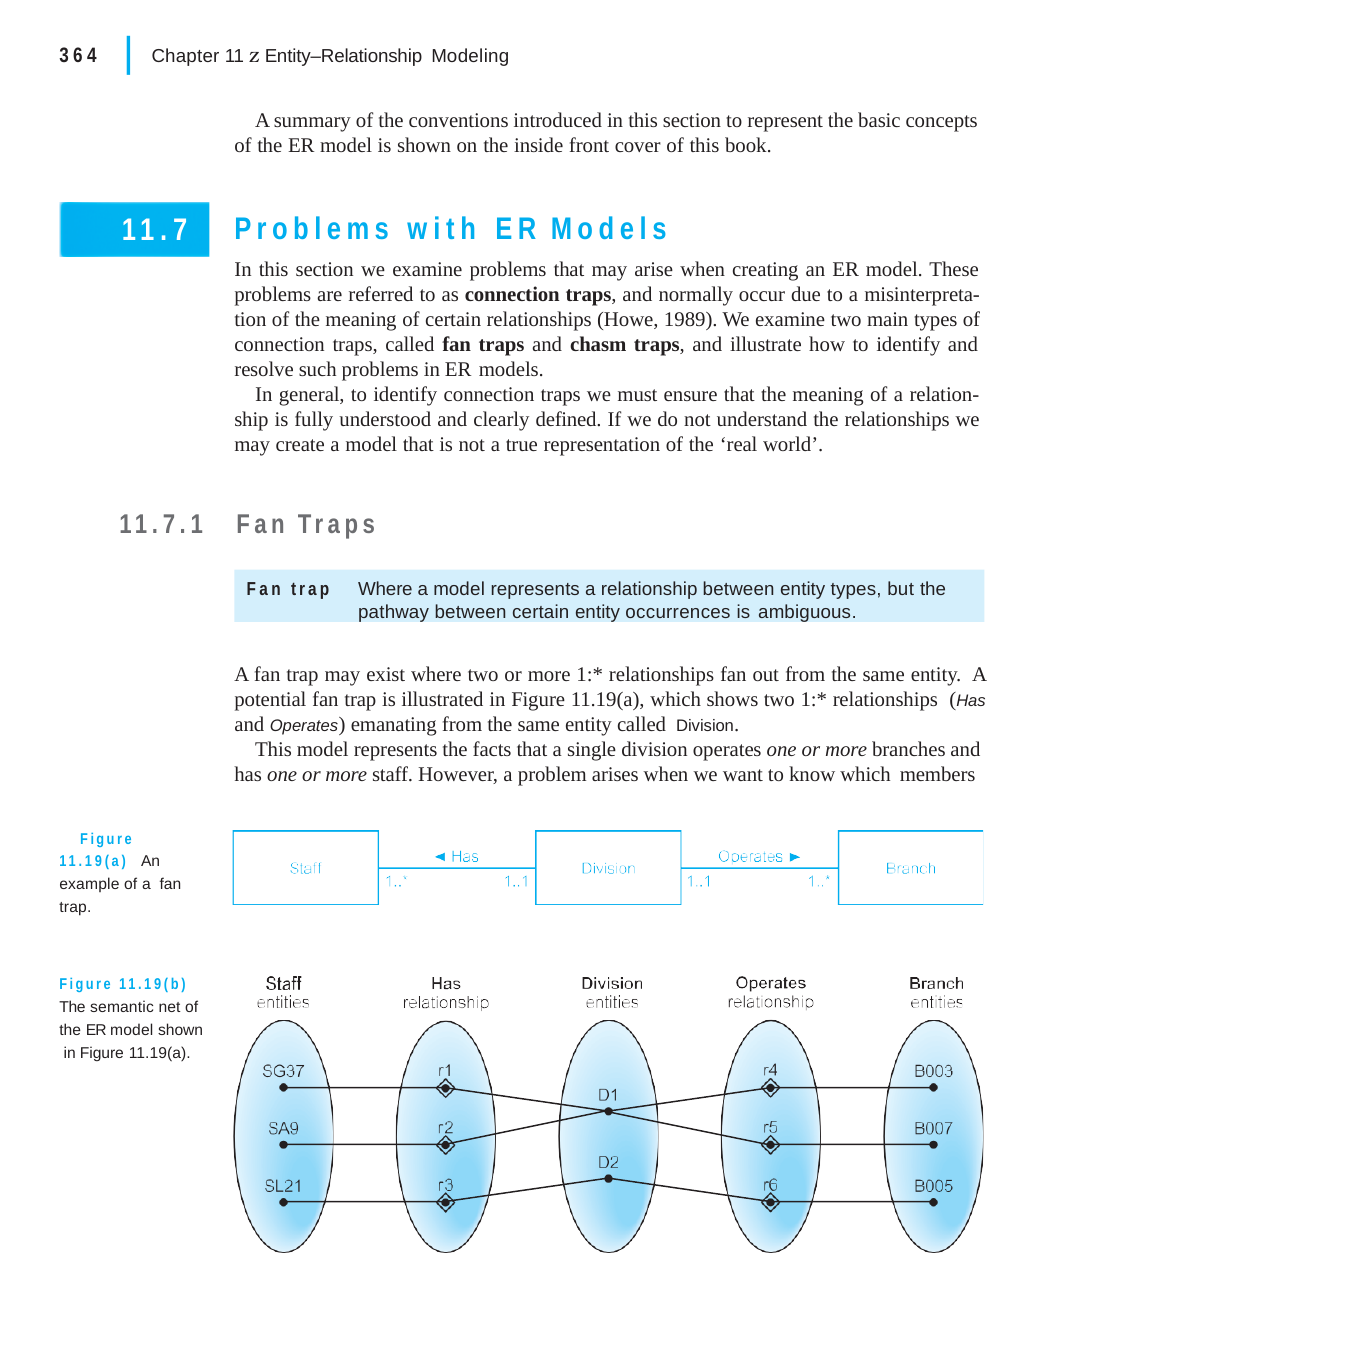

|
364	Chapter 11 z Entity–Relationship Modeling
A summary of the conventions introduced in this section to represent the basic concepts  of the ER model is shown on the inside front cover of this book.
Problems with ER Models
In this section we examine problems that may arise when creating an ER model. These  problems are referred to as connection traps, and normally occur due to a misinterpreta-  tion of the meaning of certain relationships (Howe, 1989). We examine two main types of  connection traps, called fan traps and chasm traps, and illustrate how to identify and  resolve such problems in ER models.
In general, to identify connection traps we must ensure that the meaning of a relation-  ship is fully understood and clearly defined. If we do not understand the relationships we  may create a model that is not a true representation of the ‘real world’.

11.7
11.7.1	Fan Traps
Fan trap	Where a model represents a relationship between entity types, but the  pathway between certain entity occurrences is ambiguous.
A fan trap may exist where two or more 1:* relationships fan out from the same entity.  A potential fan trap is illustrated in Figure 11.19(a), which shows two 1:* relationships  (Has and Operates) emanating from the same entity called Division.
This model represents the facts that a single division operates one or more branches and  has one or more staff. However, a problem arises when we want to know which members

Figure 11.19(a)  An example of a  fan trap.

Figure 11.19(b)  The semantic net of  the ER model shown  in Figure 11.19(a).